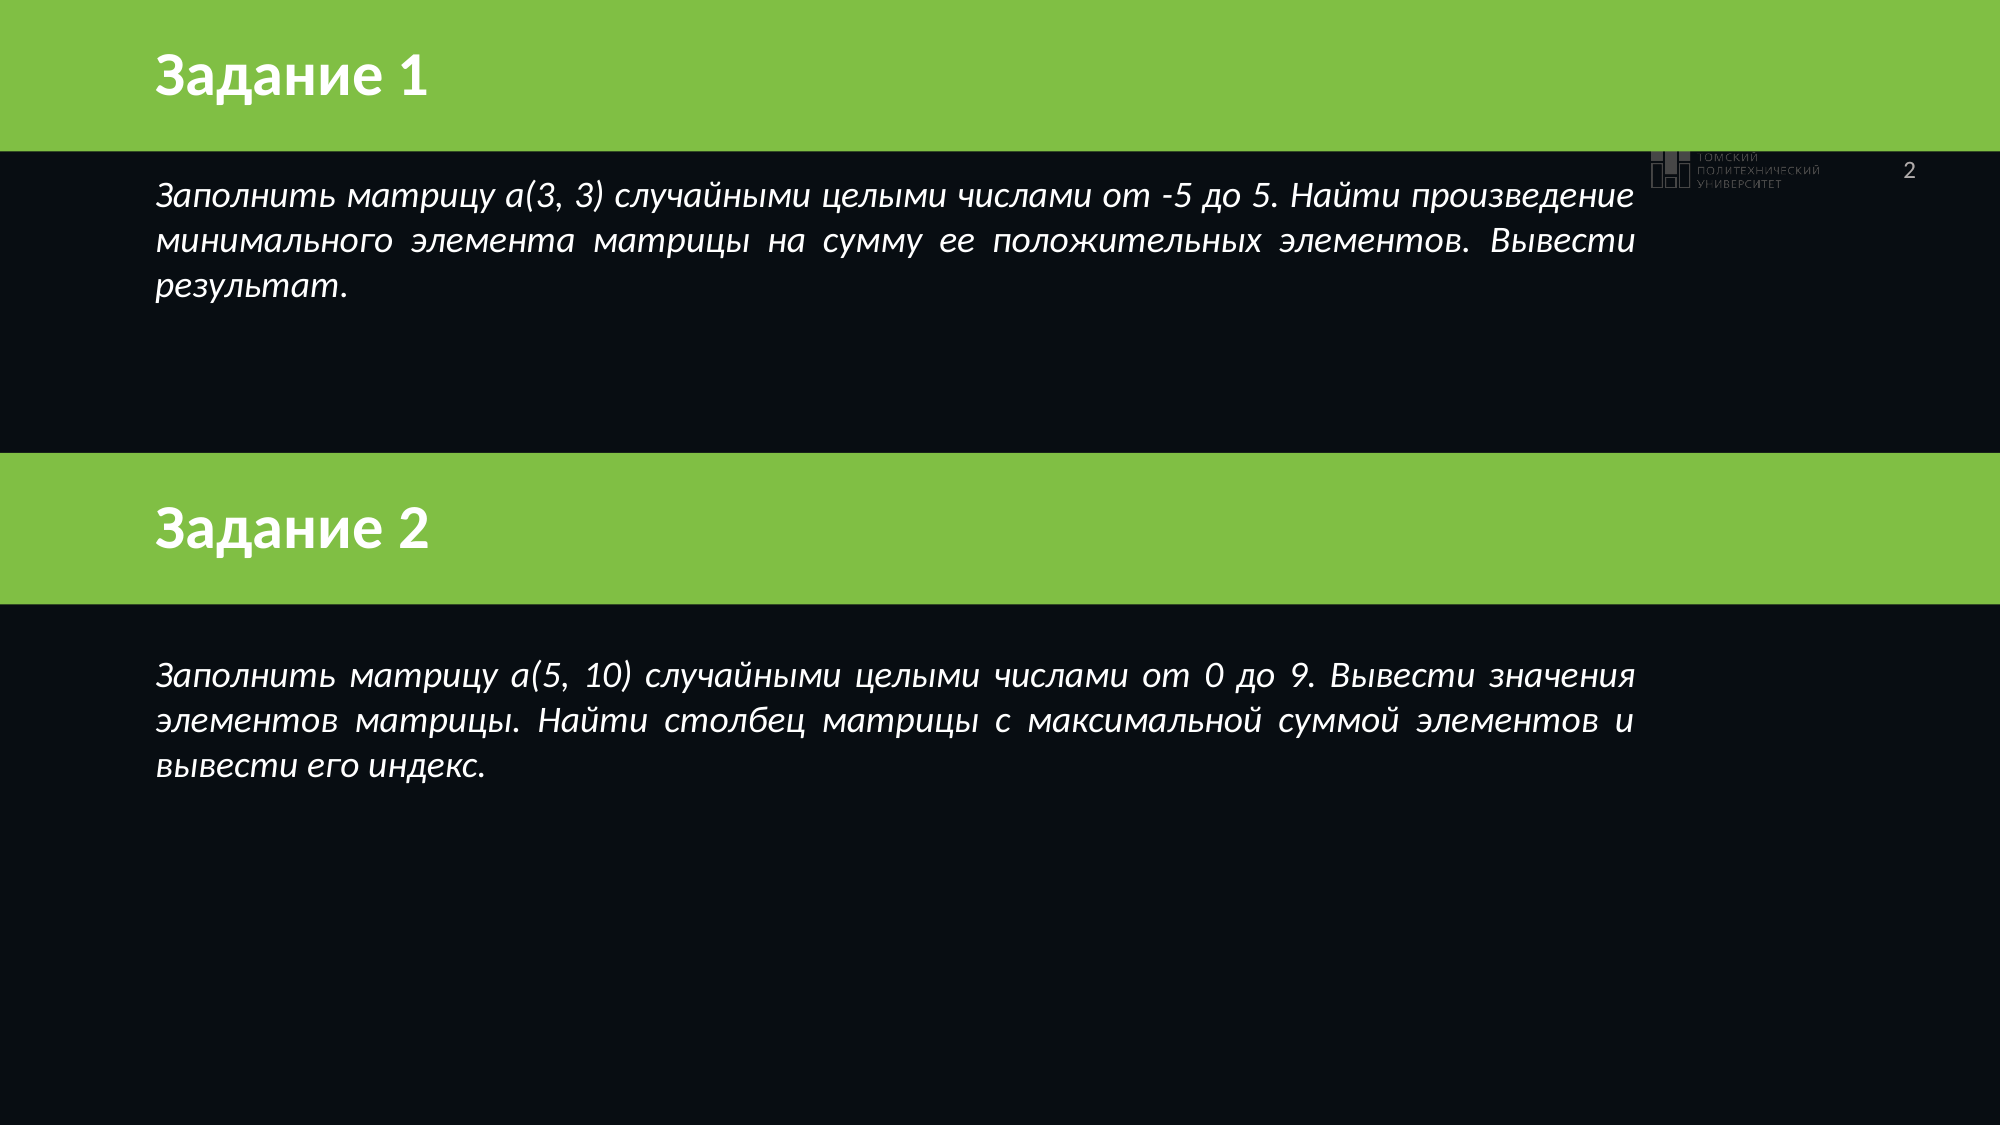

# Задание 1
2
Заполнить матрицу а(3, 3) случайными целыми числами от -5 до 5. Найти произведение минимального элемента матрицы на сумму ее положительных элементов. Вывести результат.

Задание 2
Заполнить матрицу а(5, 10) случайными целыми числами от 0 до 9. Вывести значения элементов матрицы. Найти столбец матрицы с максимальной суммой элементов и вывести его индекс.